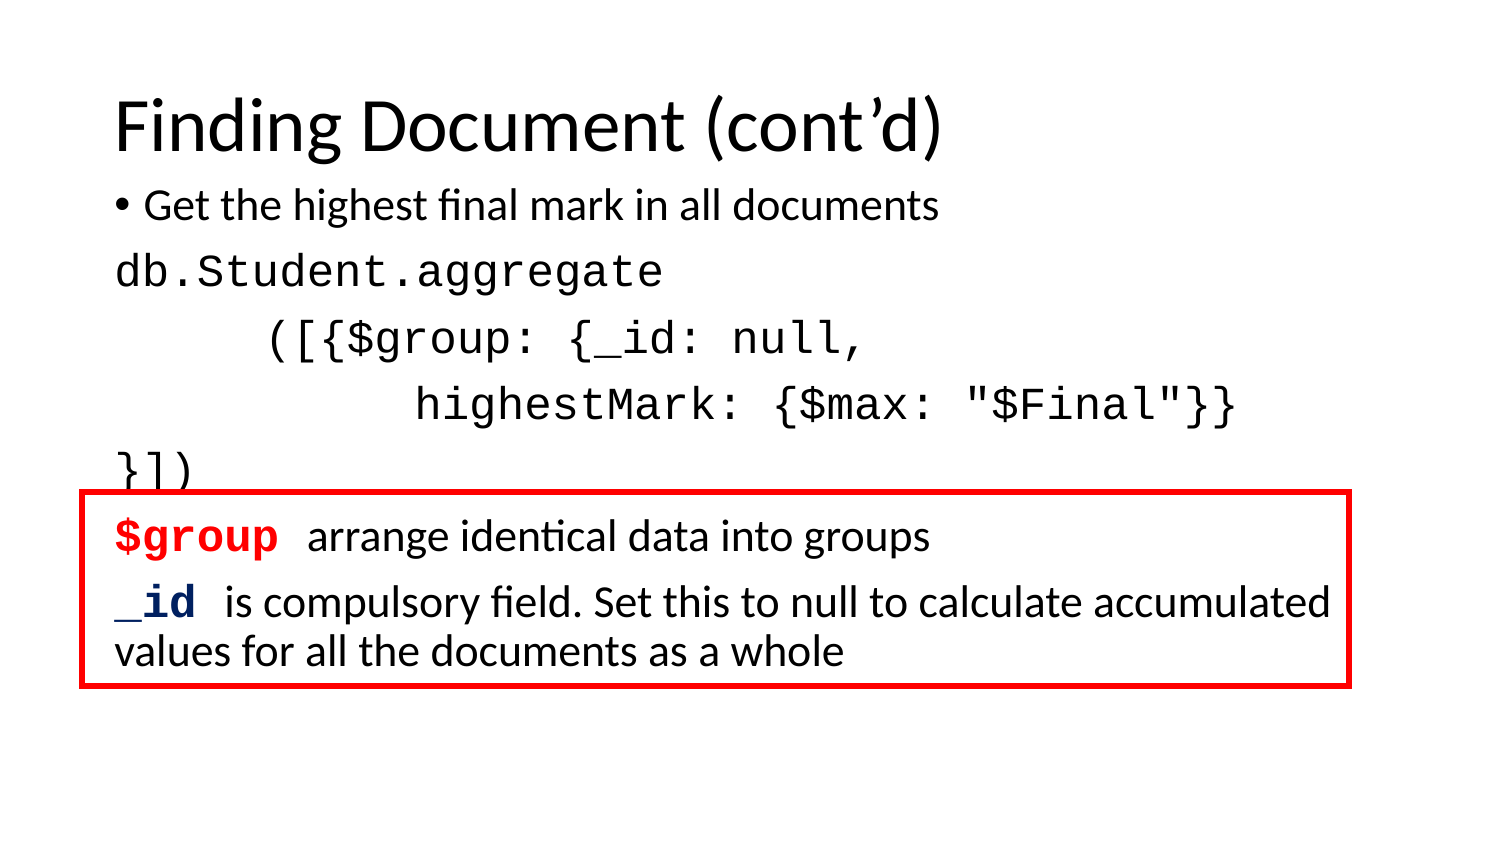

# Finding Document (cont’d)
Get the highest final mark in all documents
db.Student.aggregate
	([{$group: {_id: null,
		highestMark: {$max: "$Final"}}
}])
$group arrange identical data into groups
_id is compulsory field. Set this to null to calculate accumulated values for all the documents as a whole